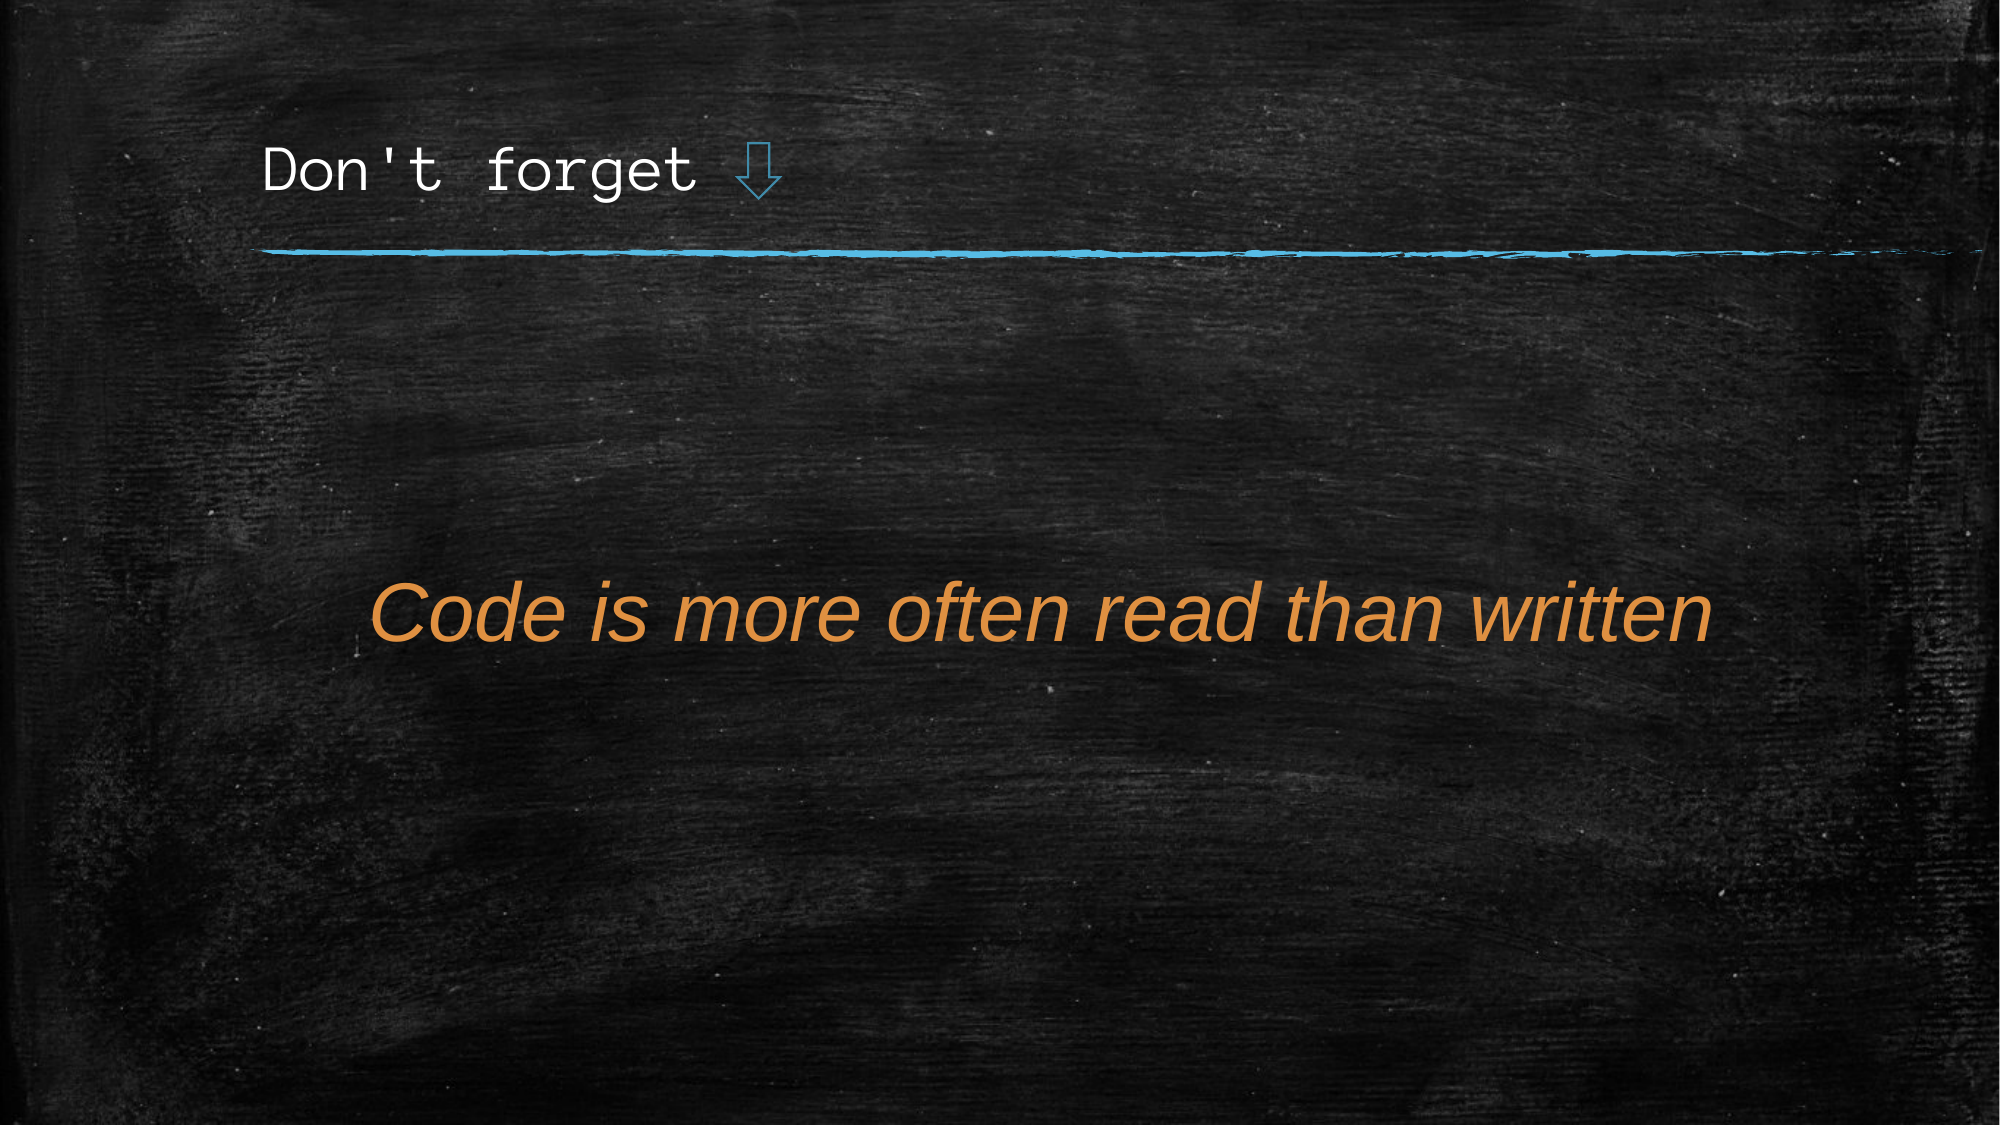

# Don't forget

Code is more often read than written